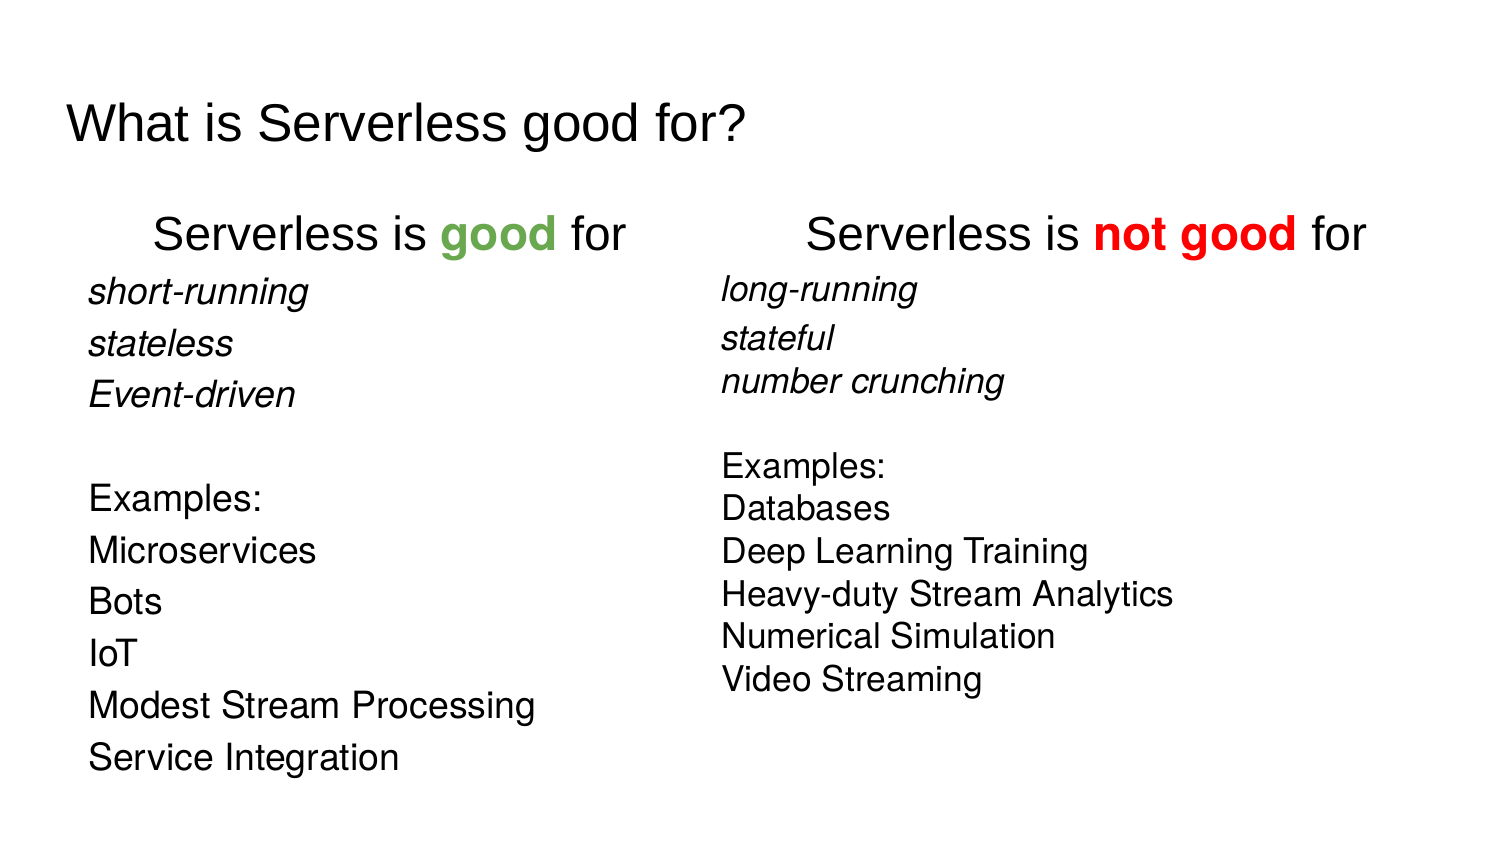

# What is Serverless good for?
Serverless is good for
short-running
stateless
Event-driven

Examples:
Microservices
Bots
IoT
Modest Stream Processing
Service Integration

Serverless is not good for
long-running
stateful
number crunching

Examples:
Databases
Deep Learning Training
Heavy-duty Stream Analytics
Numerical Simulation
Video Streaming